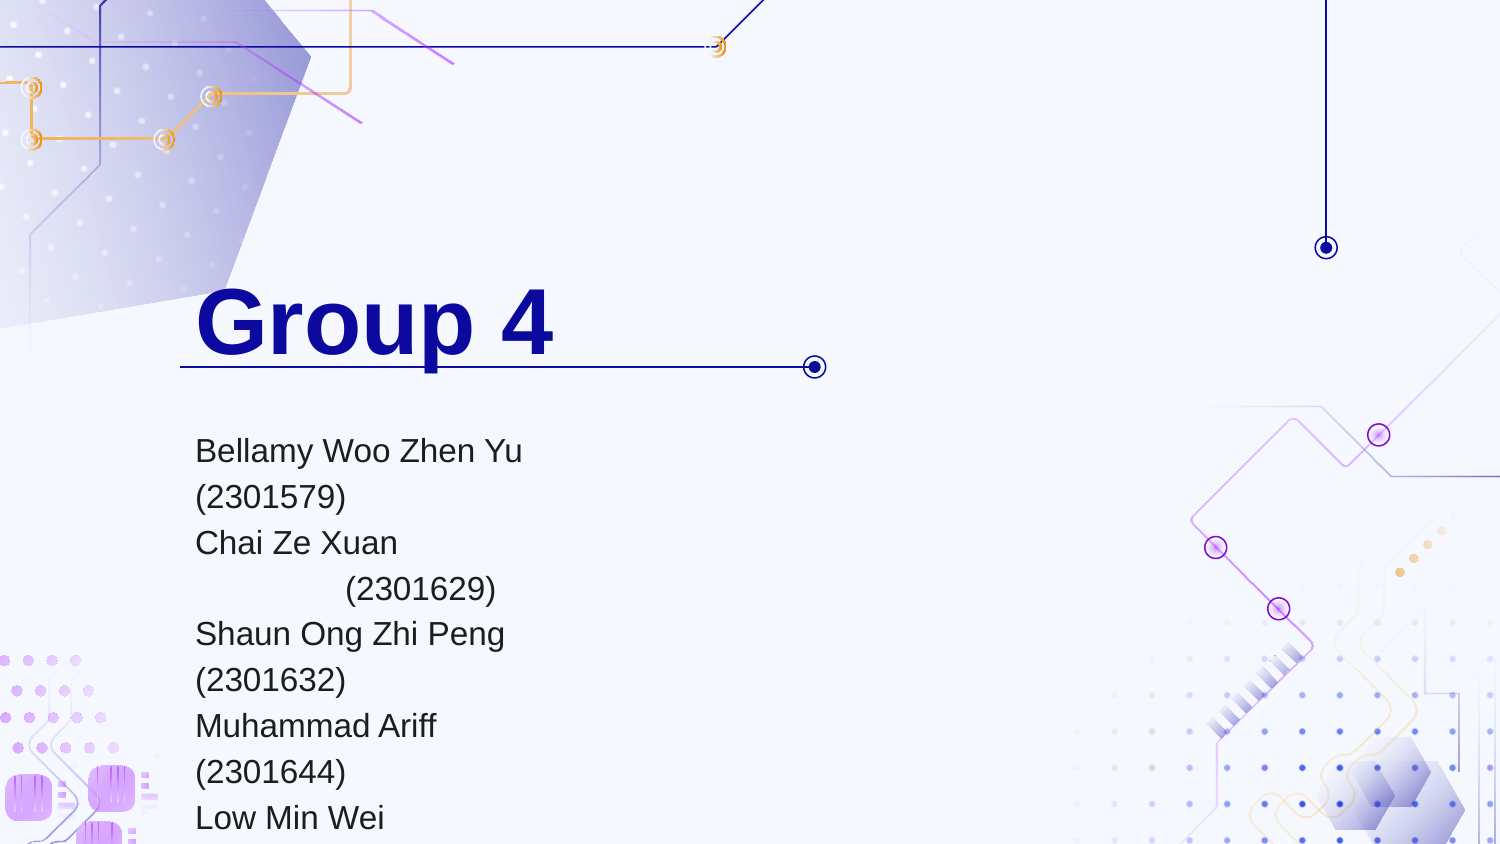

# Group 4

Bellamy Woo Zhen Yu			(2301579)
Chai Ze Xuan					(2301629)
Shaun Ong Zhi Peng			(2301632)
Muhammad Ariff				(2301644)
Low Min Wei					(2301555)